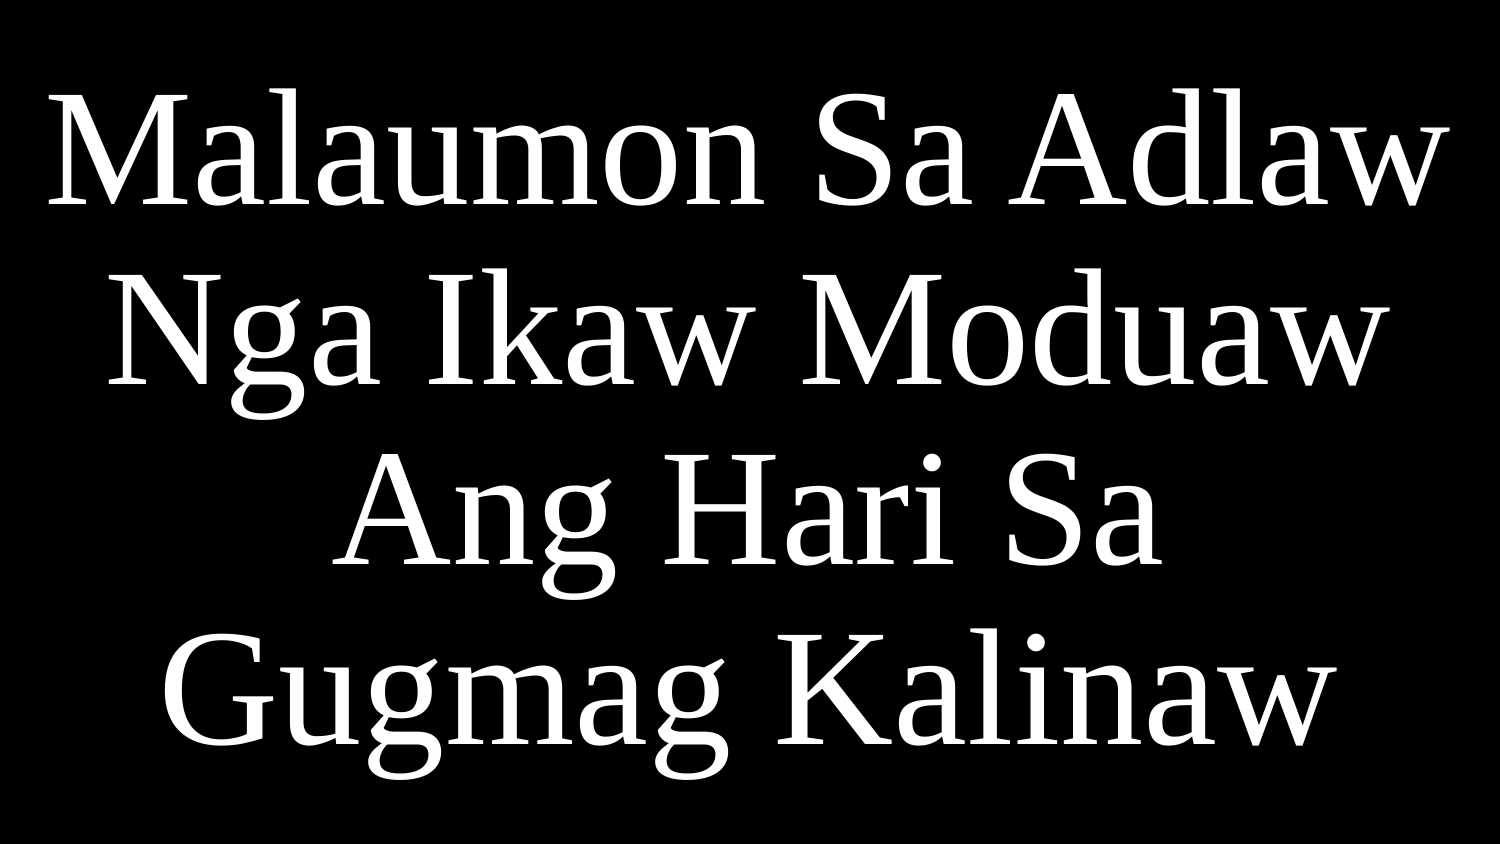

# Malaumon Sa Adlaw Nga Ikaw Moduaw Ang Hari Sa Gugmag Kalinaw